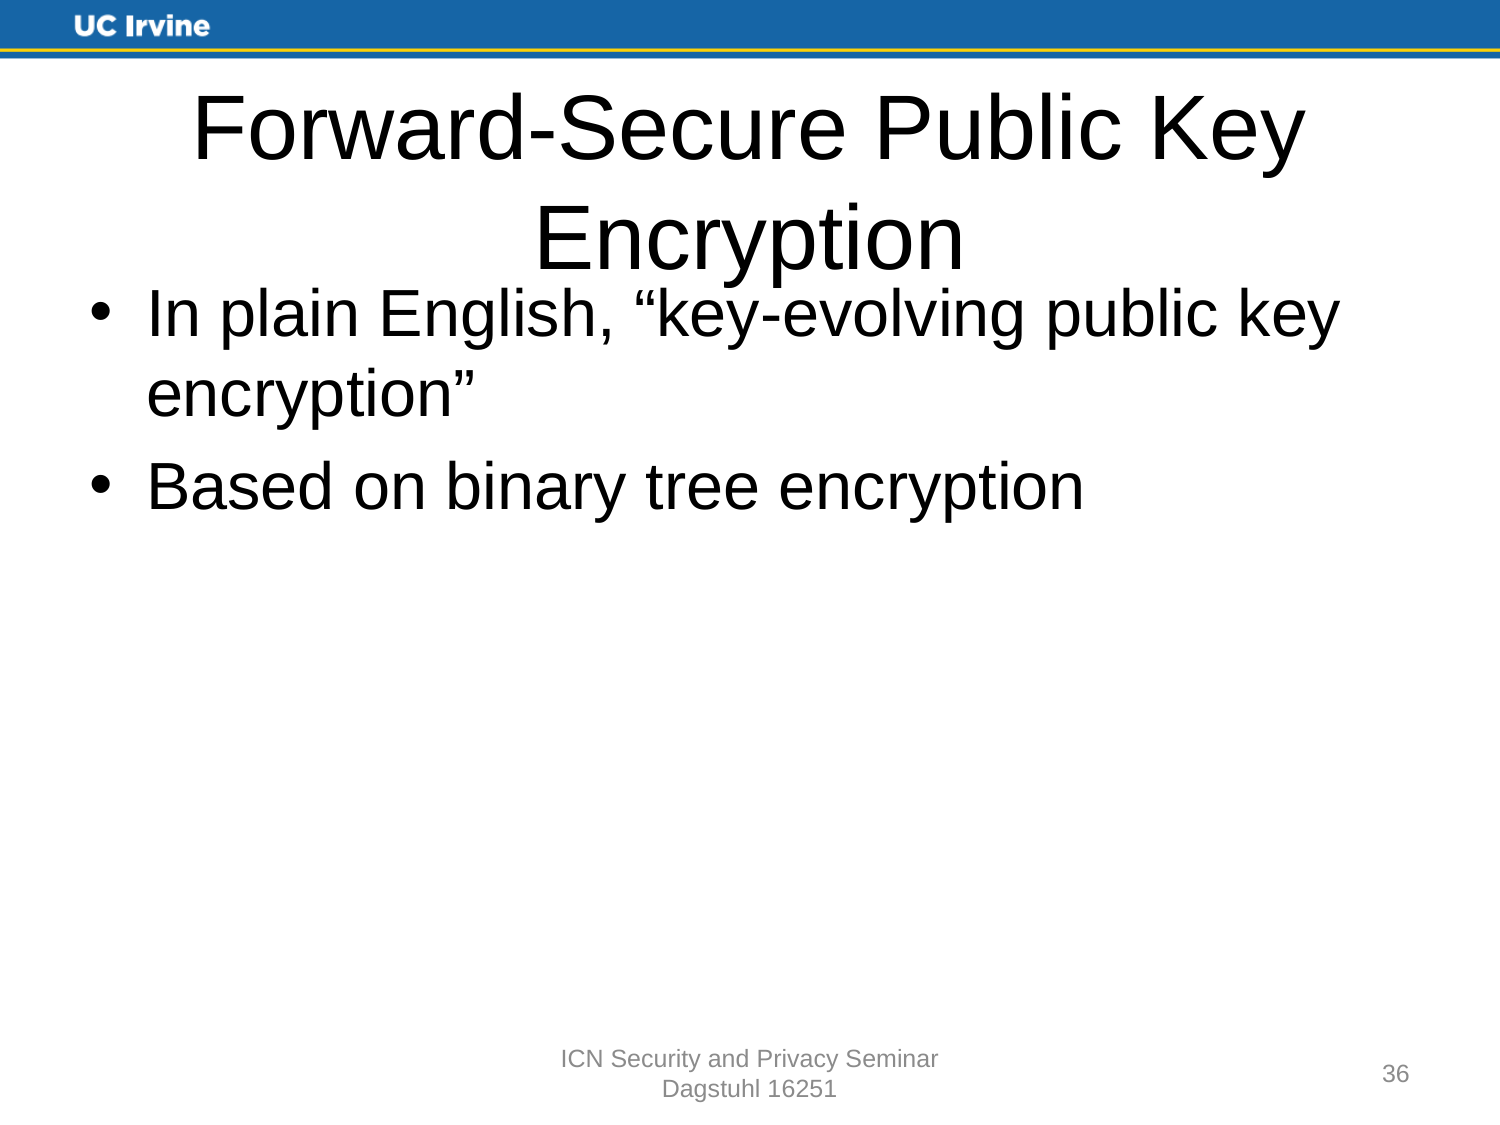

# Forward-Secure Public Key Encryption
In plain English, “key-evolving public key encryption”
Based on binary tree encryption
ICN Security and Privacy Seminar
Dagstuhl 16251
36